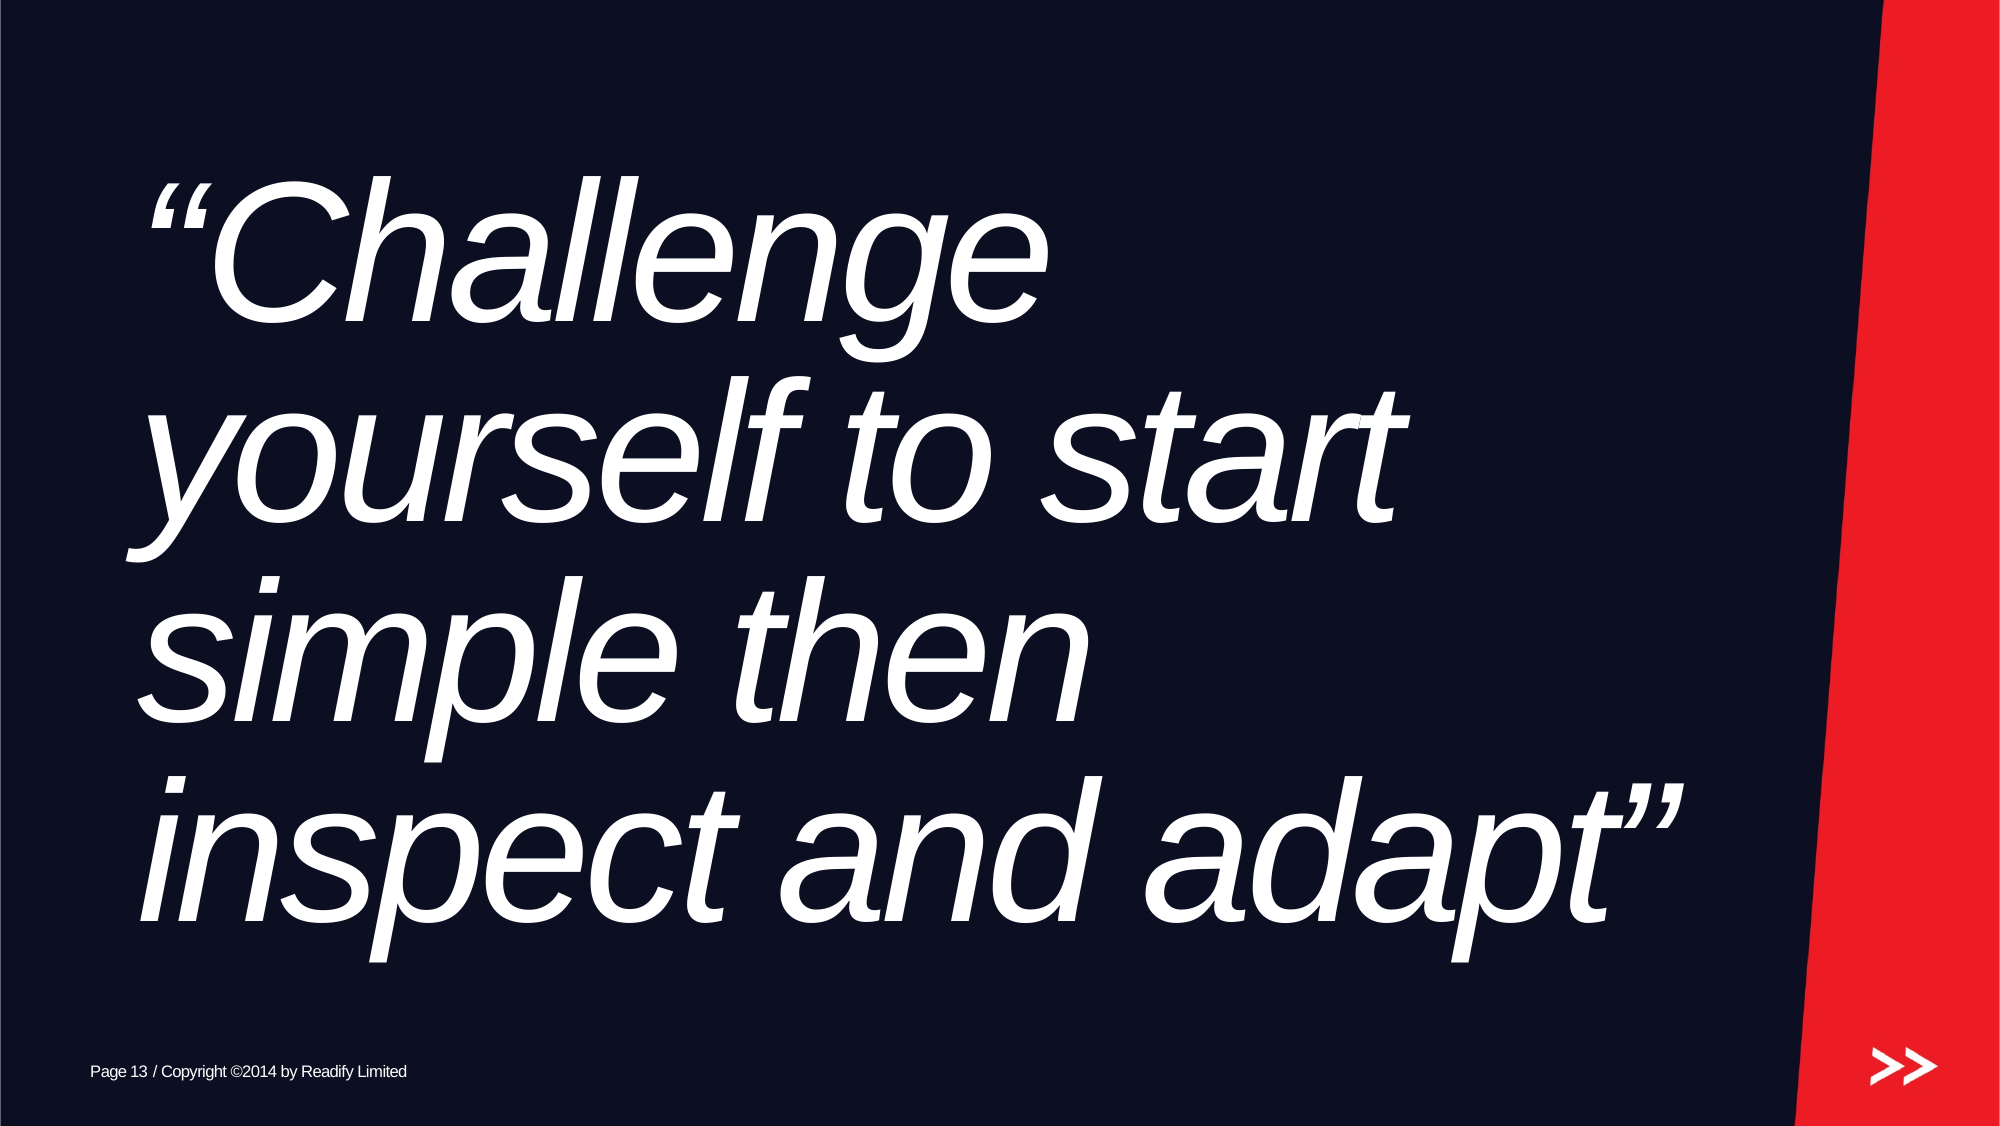

# “Challenge yourself to start simple then inspect and adapt”
13
/ Copyright ©2014 by Readify Limited